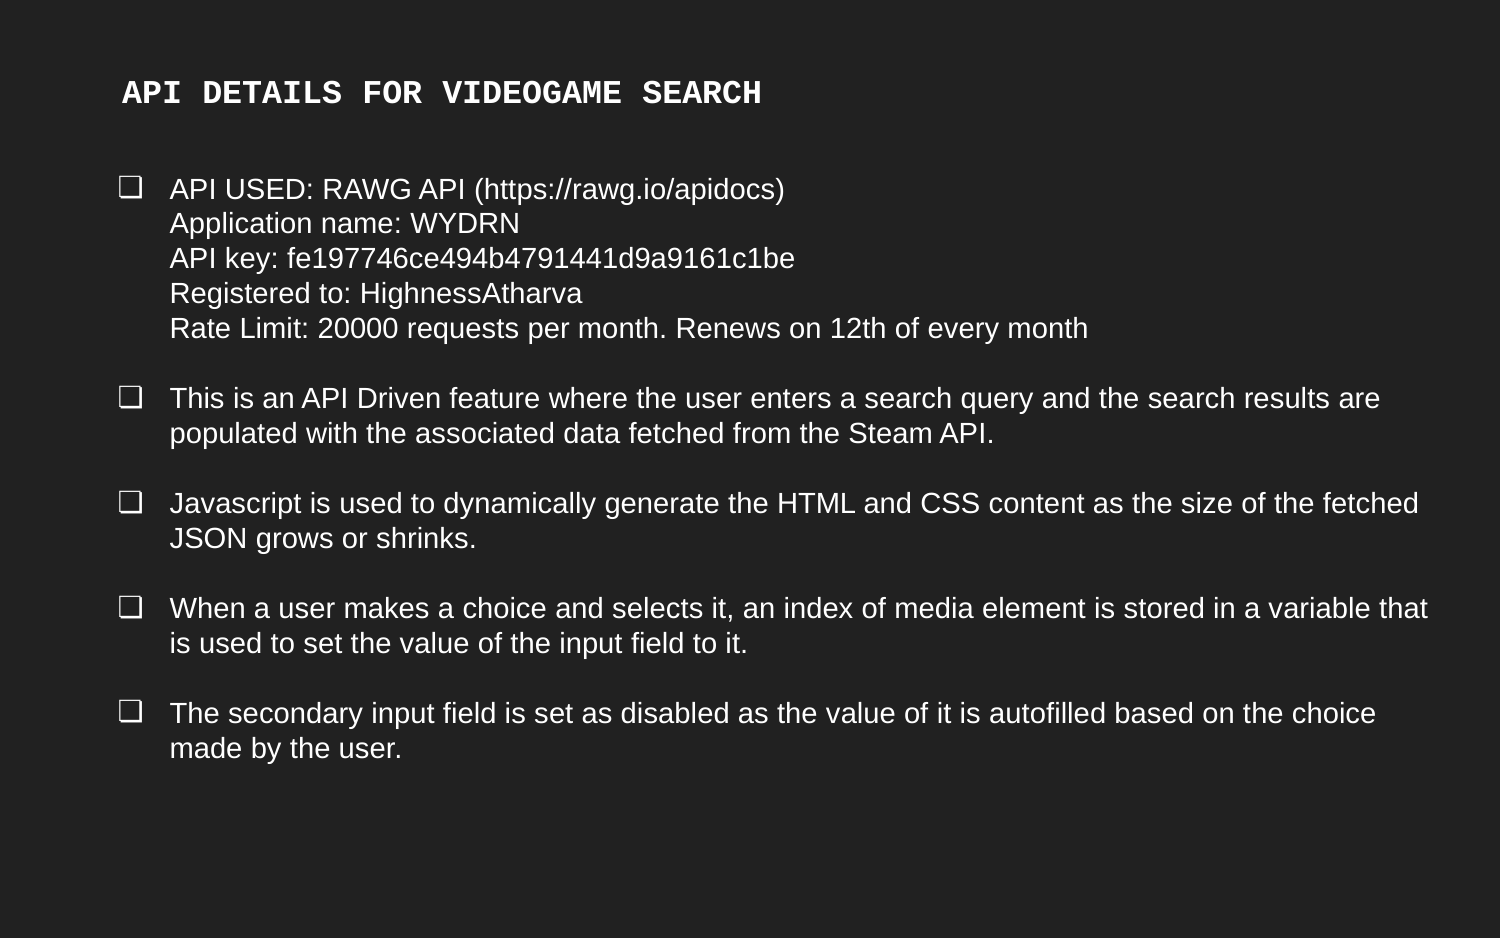

API DETAILS FOR VIDEOGAME SEARCH
# API USED: RAWG API (https://rawg.io/apidocs) Application name: WYDRN API key: fe197746ce494b4791441d9a9161c1be Registered to: HighnessAtharva Rate Limit: 20000 requests per month. Renews on 12th of every month

This is an API Driven feature where the user enters a search query and the search results are populated with the associated data fetched from the Steam API.

Javascript is used to dynamically generate the HTML and CSS content as the size of the fetched JSON grows or shrinks.

When a user makes a choice and selects it, an index of media element is stored in a variable that is used to set the value of the input field to it.

The secondary input field is set as disabled as the value of it is autofilled based on the choice made by the user.